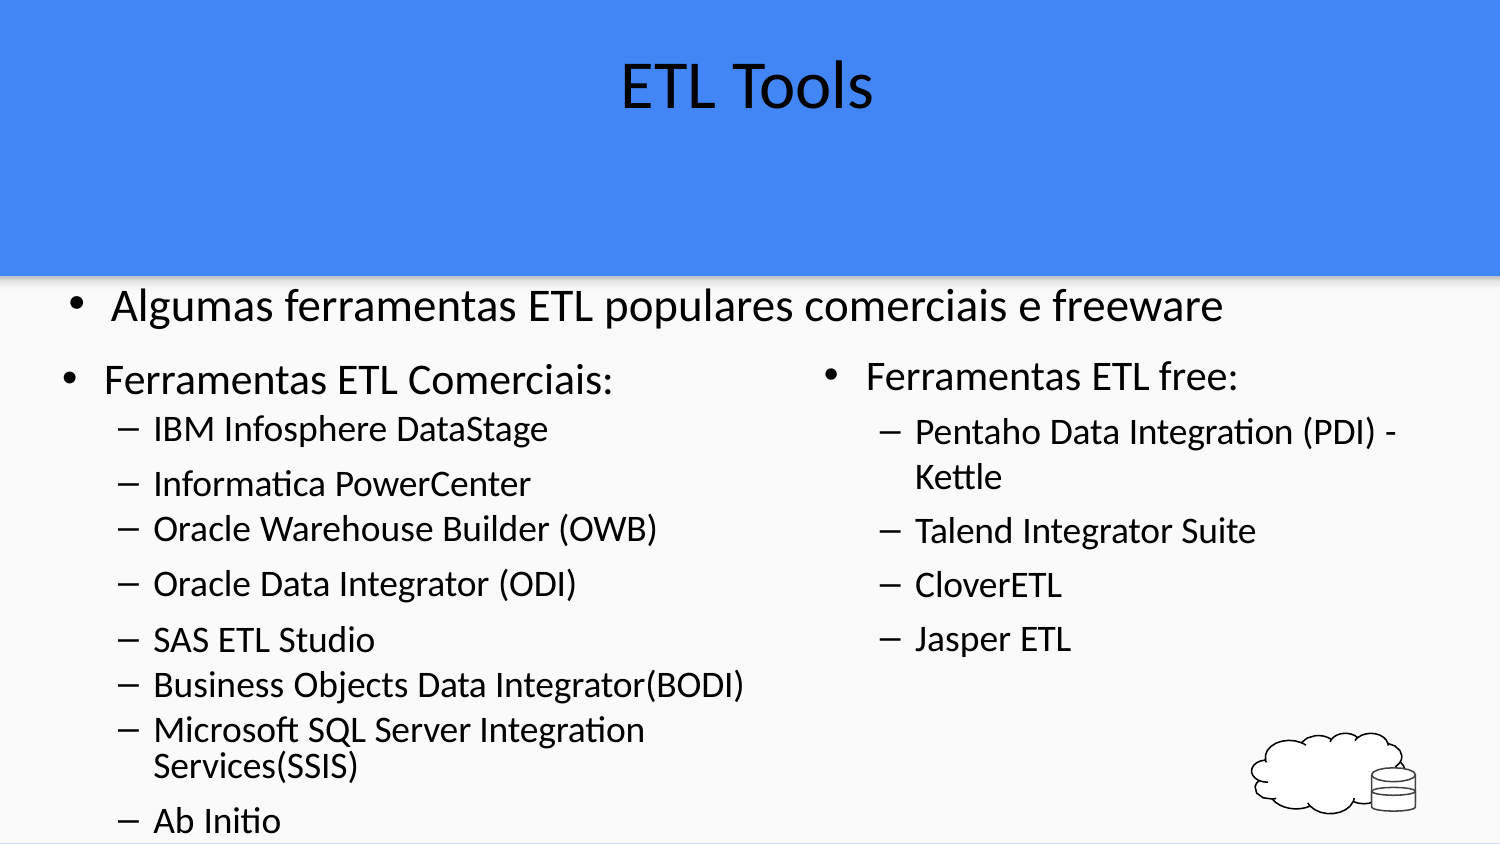

ETL Tools
Algumas ferramentas ETL populares comerciais e freeware
Ferramentas ETL free:
Pentaho Data Integration (PDI) - Kettle
Talend Integrator Suite
CloverETL
Jasper ETL
Ferramentas ETL Comerciais:
IBM Infosphere DataStage
Informatica PowerCenter
Oracle Warehouse Builder (OWB)
Oracle Data Integrator (ODI)
SAS ETL Studio
Business Objects Data Integrator(BODI)
Microsoft SQL Server Integration Services(SSIS)
Ab Initio